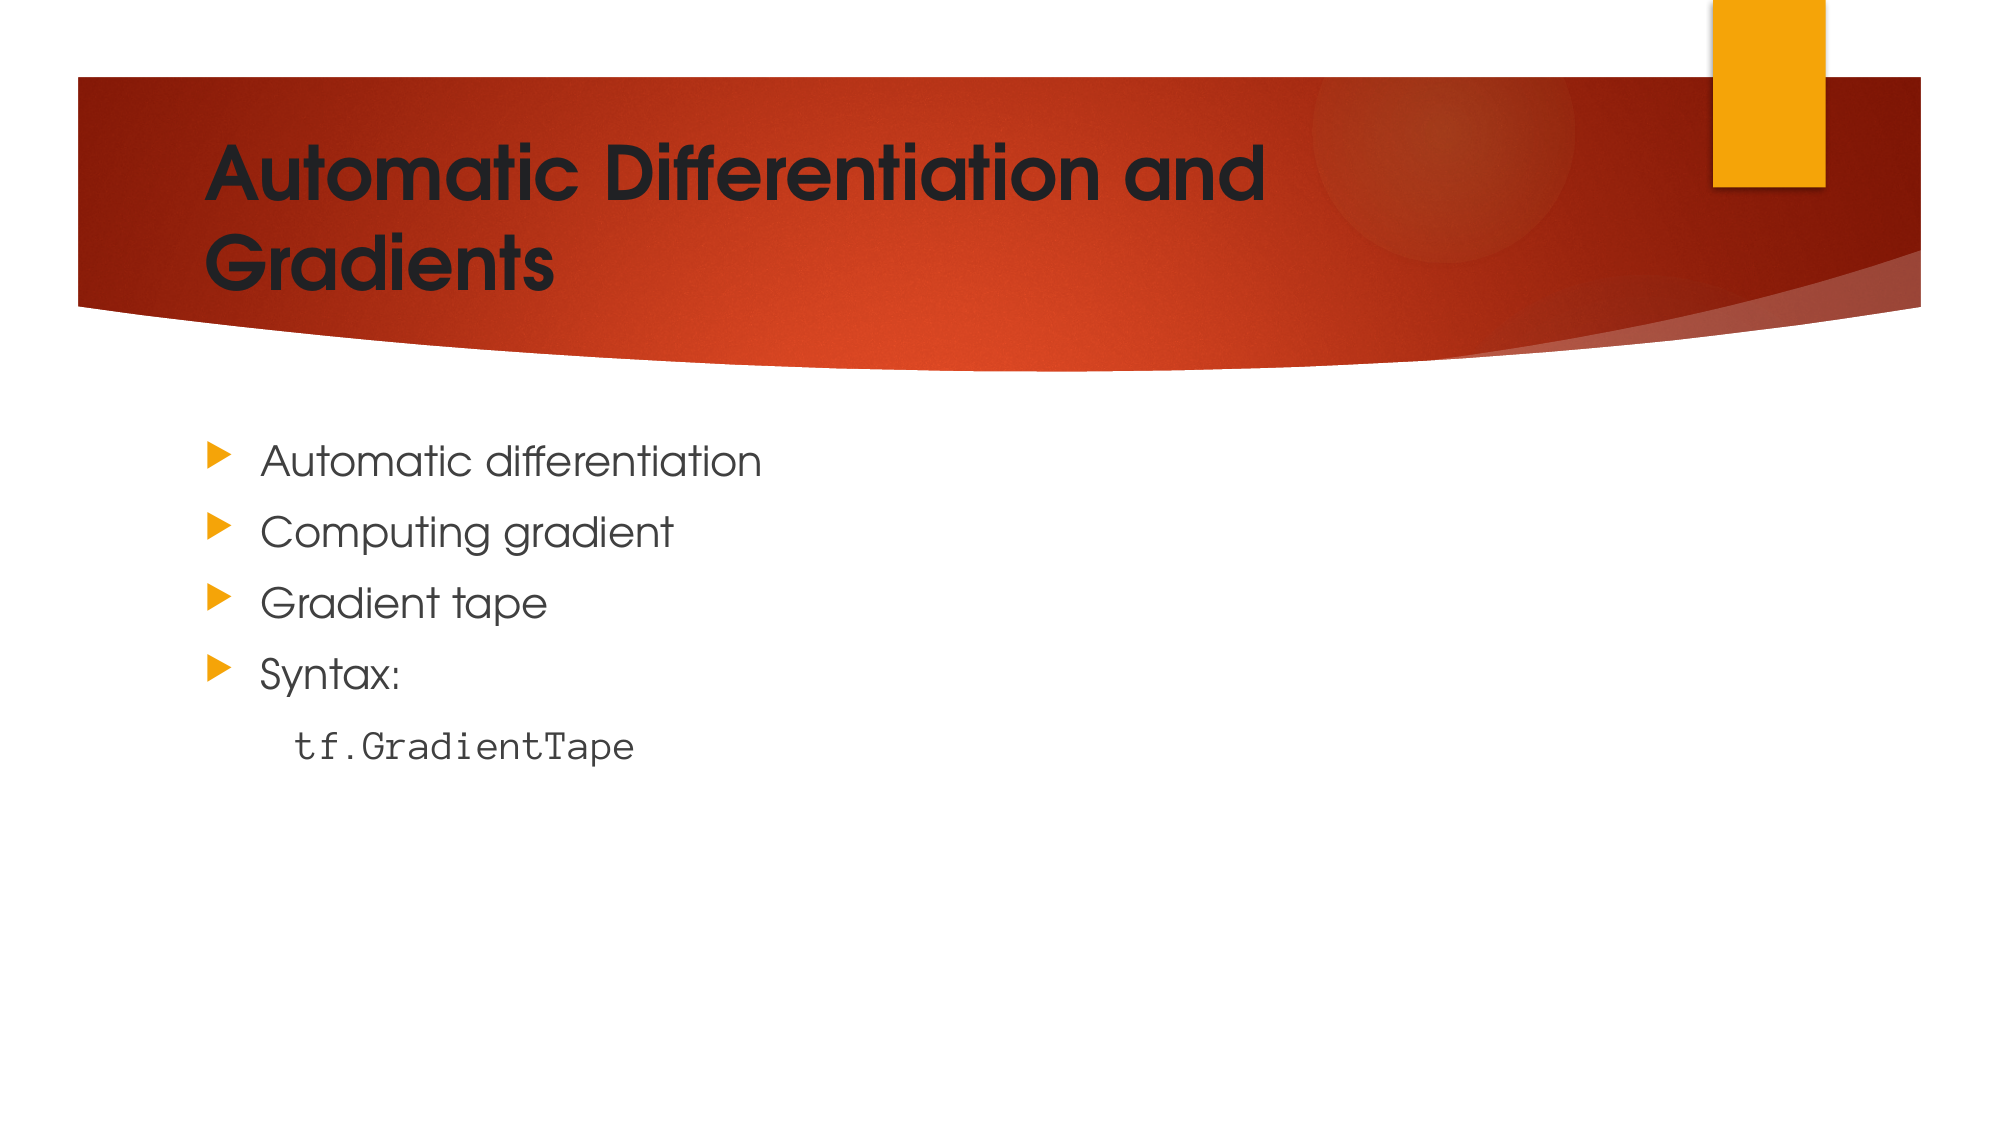

# Automatic Differentiation and Gradients
Automatic differentiation
Computing gradient
Gradient tape
Syntax:
    tf.GradientTape